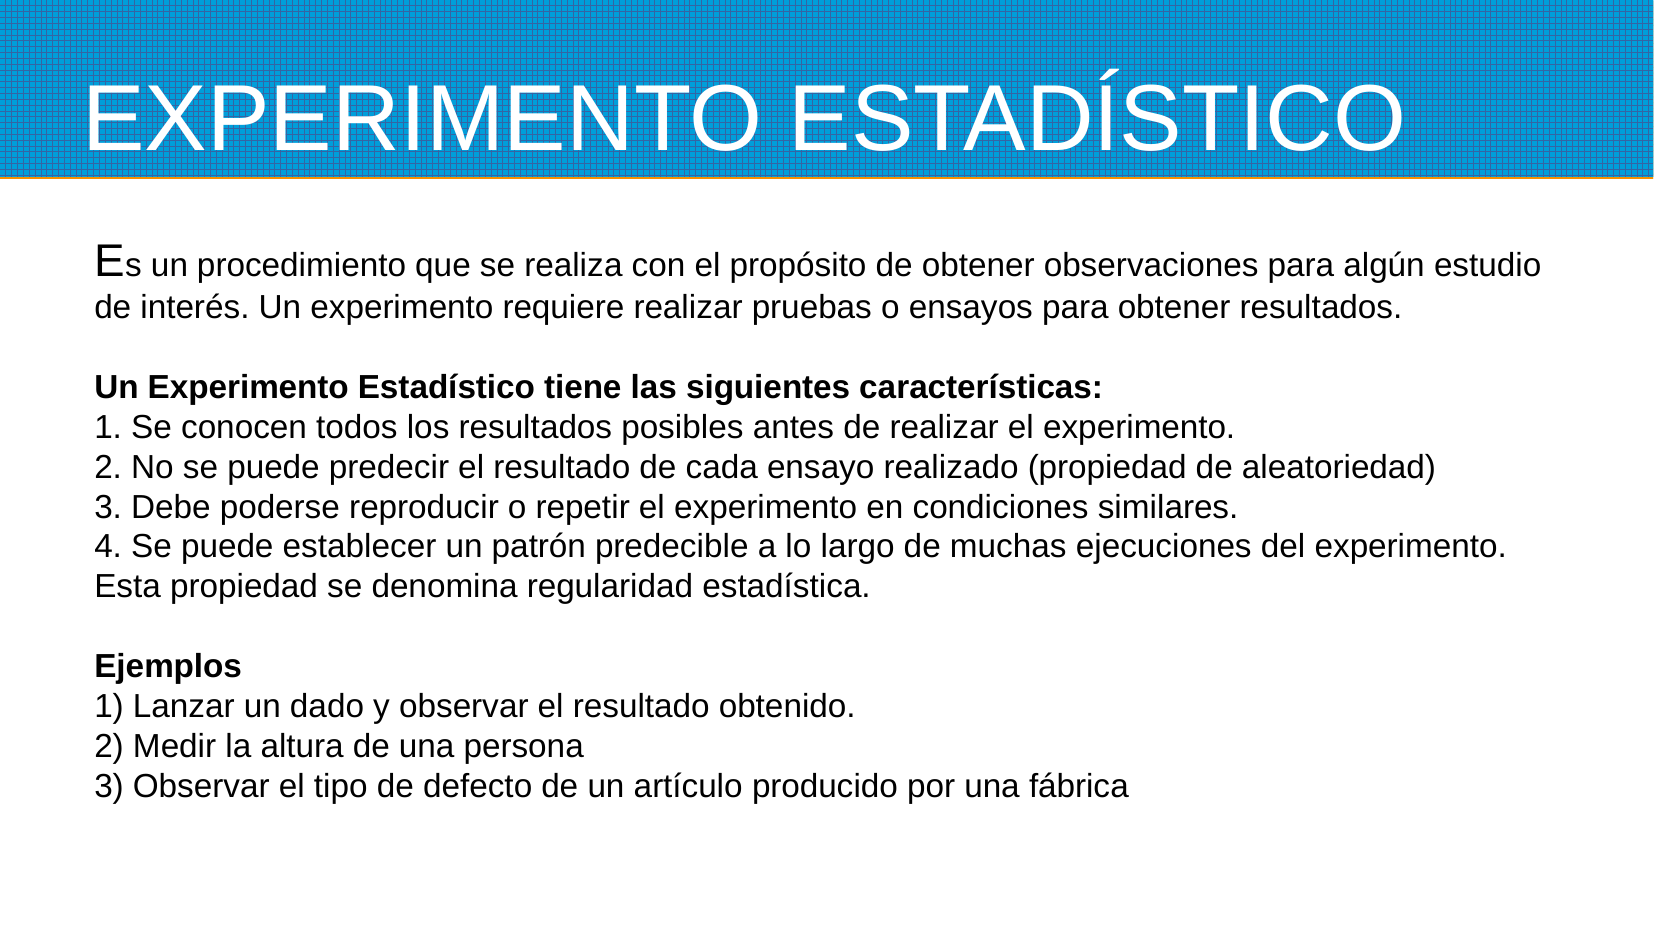

EXPERIMENTO ESTADÍSTICO
Es un procedimiento que se realiza con el propósito de obtener observaciones para algún estudio de interés. Un experimento requiere realizar pruebas o ensayos para obtener resultados.

Un Experimento Estadístico tiene las siguientes características:
1. Se conocen todos los resultados posibles antes de realizar el experimento.
2. No se puede predecir el resultado de cada ensayo realizado (propiedad de aleatoriedad)
3. Debe poderse reproducir o repetir el experimento en condiciones similares.
4. Se puede establecer un patrón predecible a lo largo de muchas ejecuciones del experimento.
Esta propiedad se denomina regularidad estadística.

Ejemplos
1) Lanzar un dado y observar el resultado obtenido.
2) Medir la altura de una persona
3) Observar el tipo de defecto de un artículo producido por una fábrica